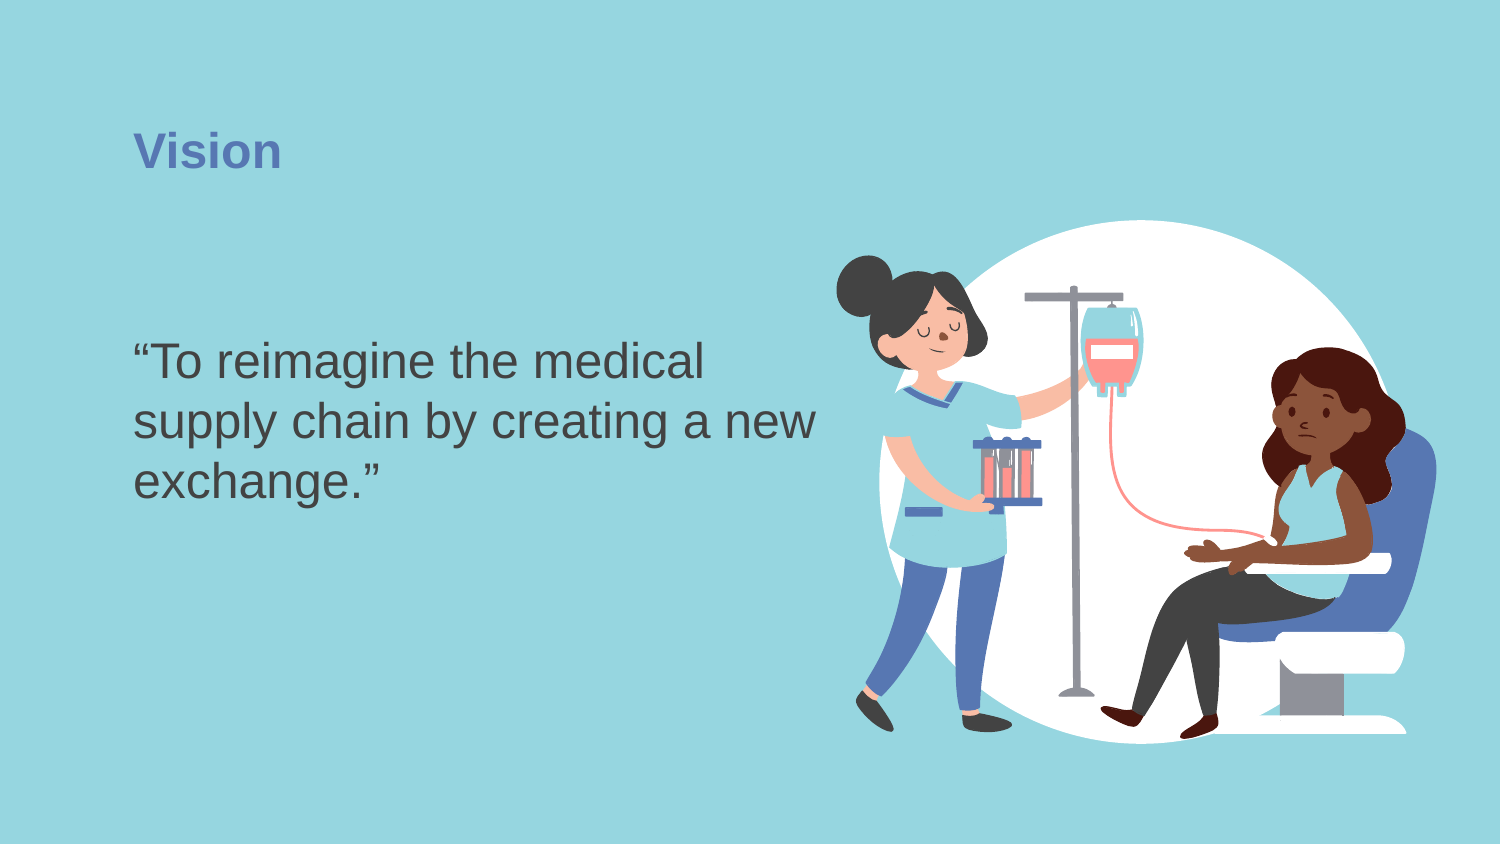

Vision

“To reimagine the medical supply chain by creating a new exchange.”